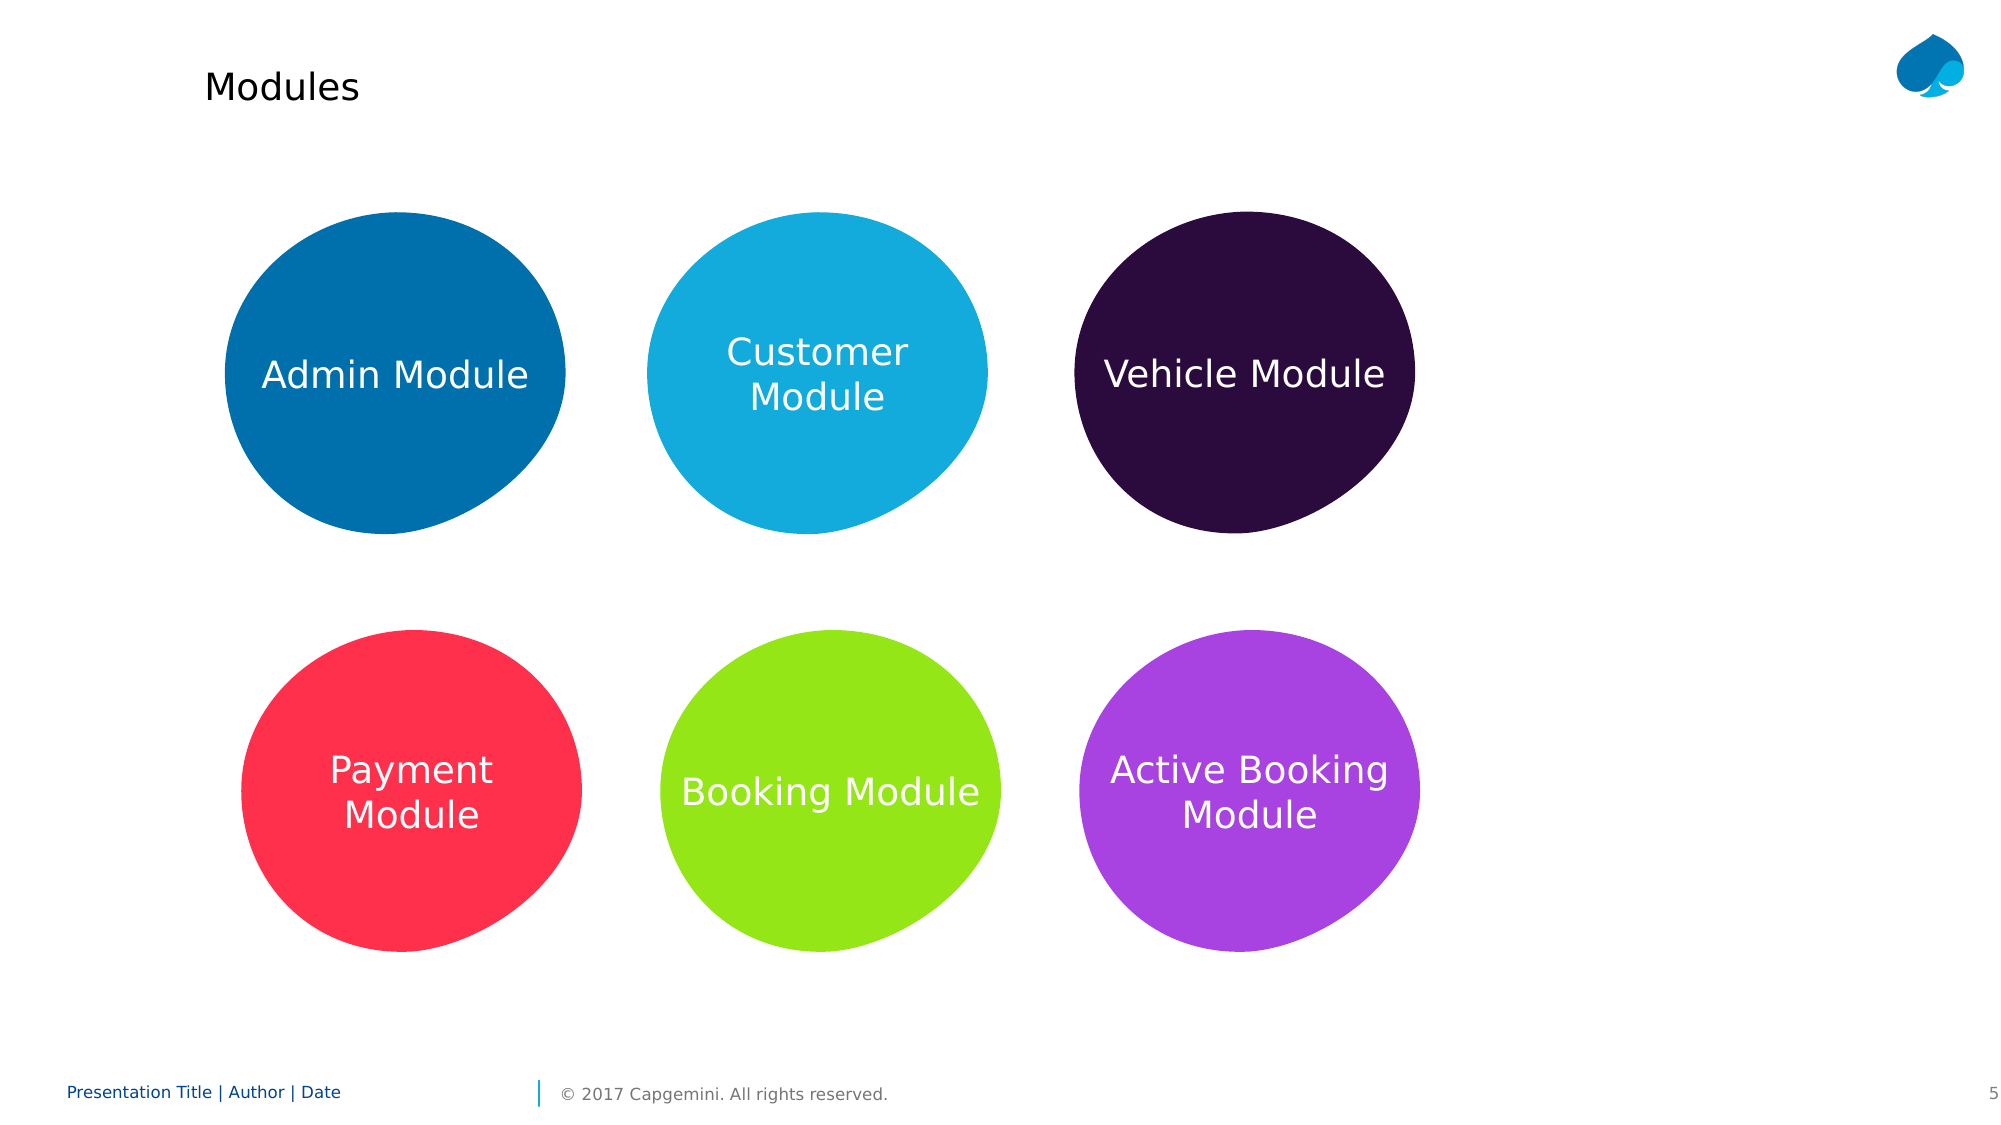

Modules
Vehicle Module
Admin Module
Customer Module

Payment Module
Booking Module
Active Booking Module